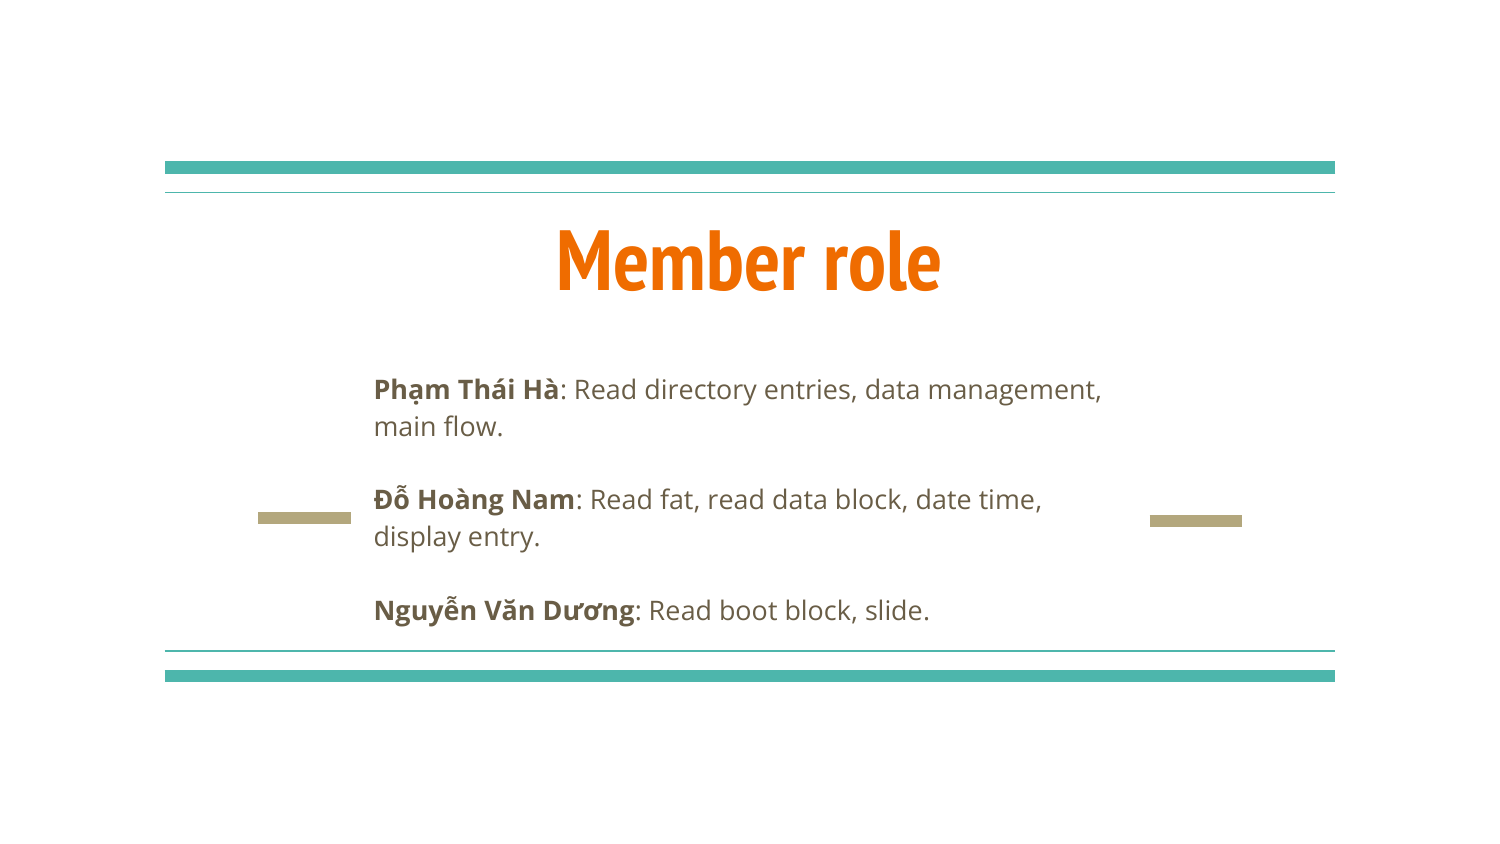

# Member role
Phạm Thái Hà: Read directory entries, data management, main flow.

Đỗ Hoàng Nam: Read fat, read data block, date time, display entry.

Nguyễn Văn Dương: Read boot block, slide.